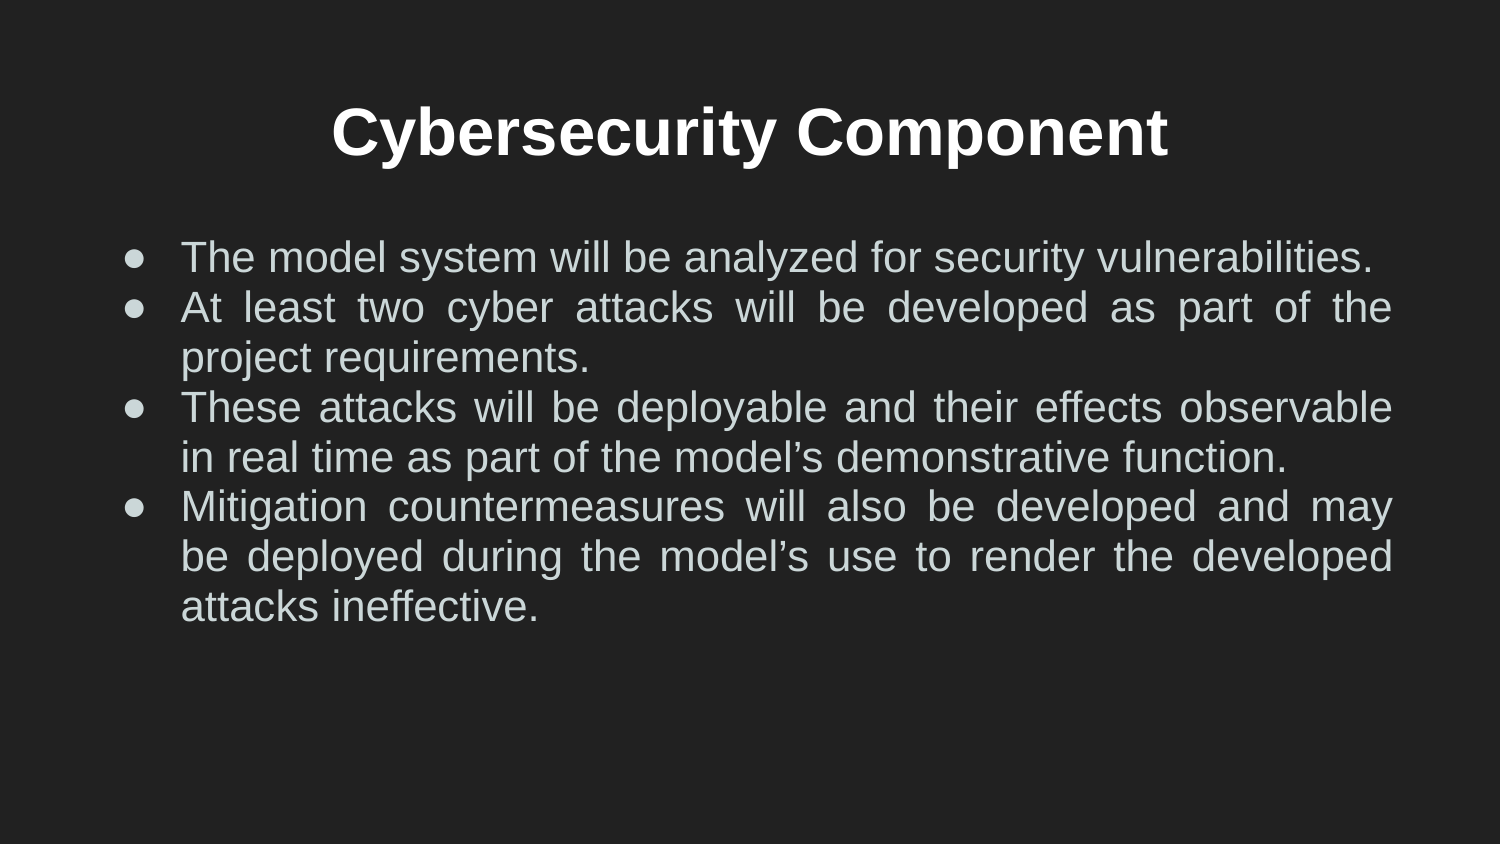

# Cybersecurity Component
The model system will be analyzed for security vulnerabilities.
At least two cyber attacks will be developed as part of the project requirements.
These attacks will be deployable and their effects observable in real time as part of the model’s demonstrative function.
Mitigation countermeasures will also be developed and may be deployed during the model’s use to render the developed attacks ineffective.